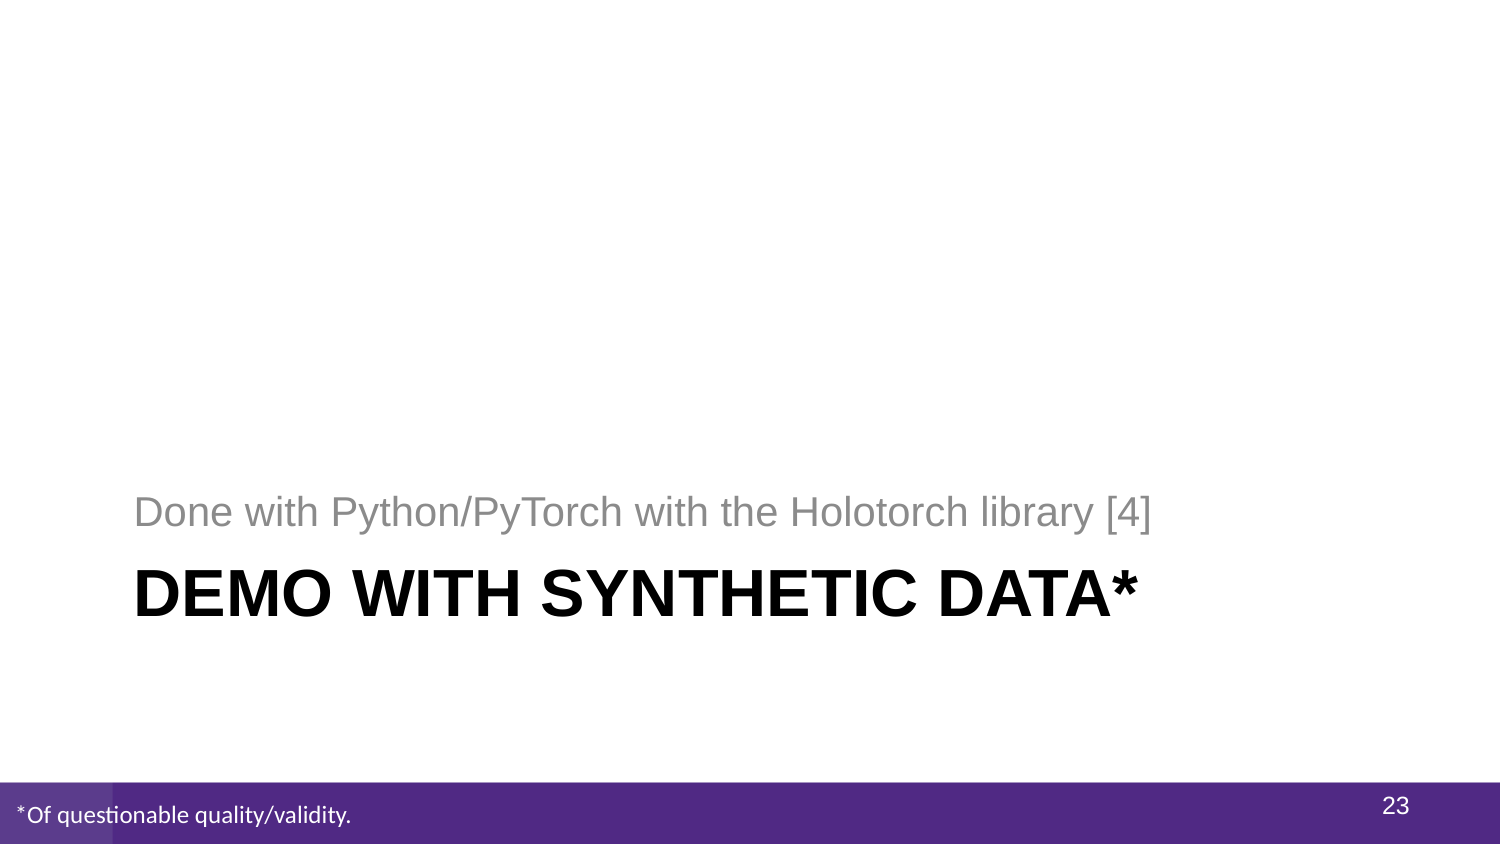

Done with Python/PyTorch with the Holotorch library [4]
# Demo with Synthetic Data*
23
*Of questionable quality/validity.